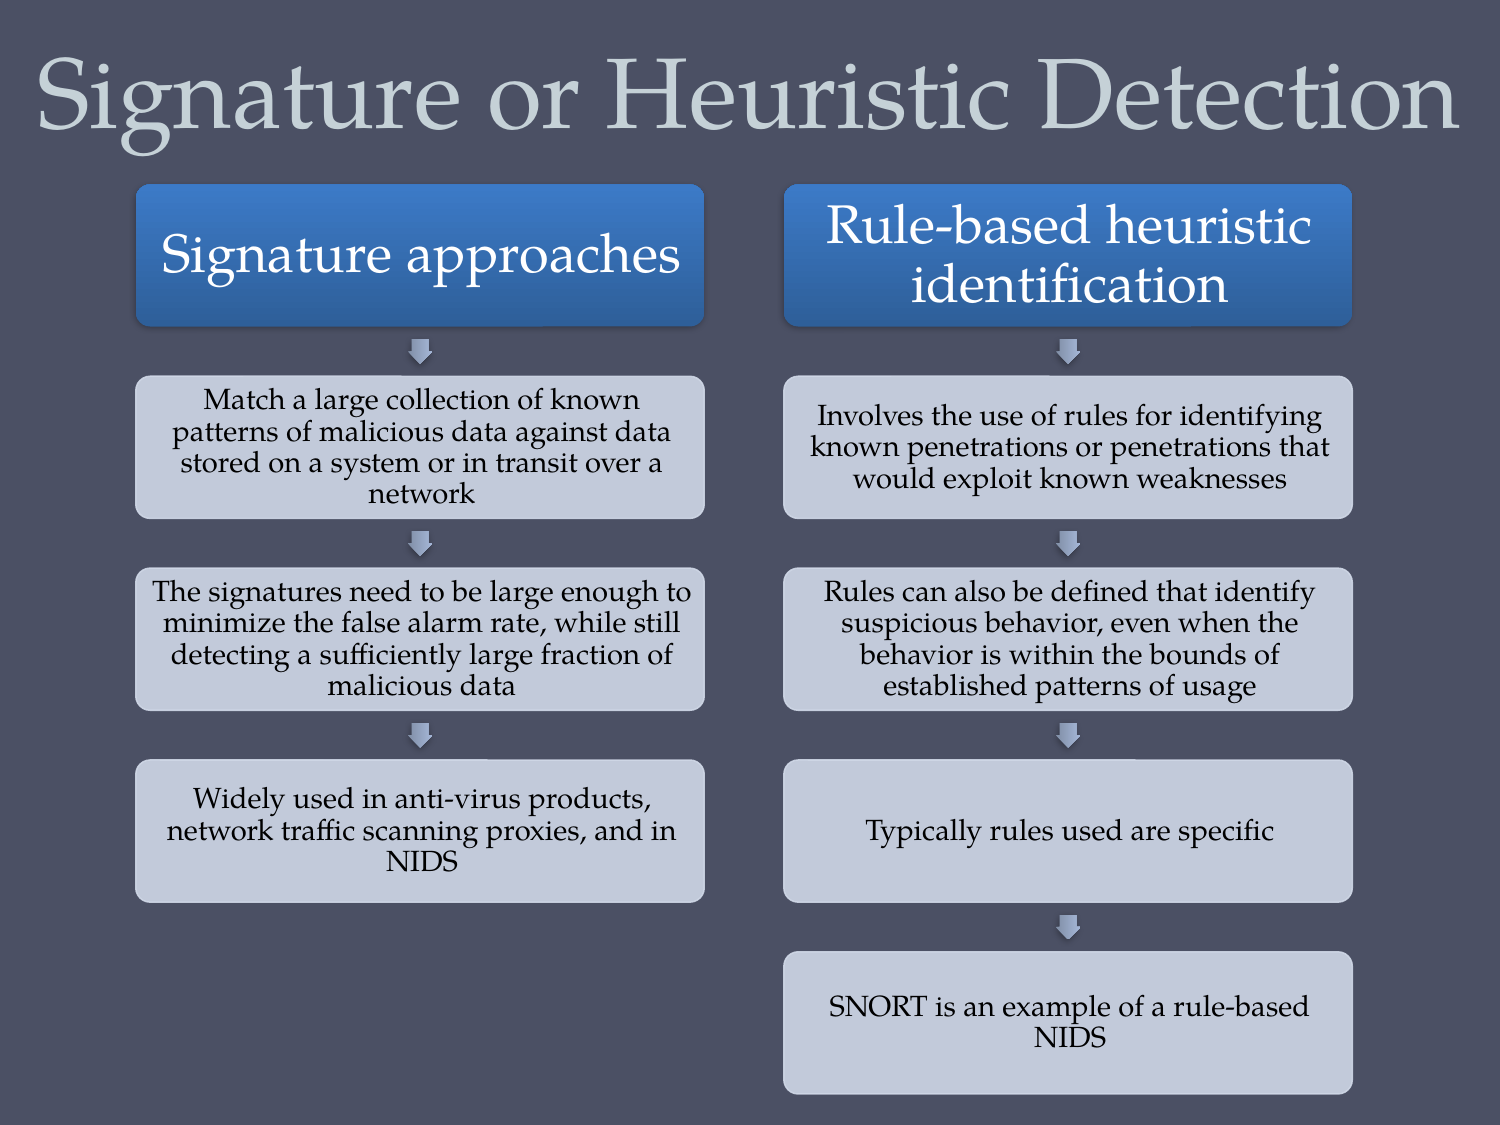

Signature or Heuristic Detection
Signature approaches
Rule-based heuristic identification

Match a large collection of known patterns of malicious data against data stored on a system or in transit over a network
Involves the use of rules for identifying known penetrations or penetrations that would exploit known weaknesses

The signatures need to be large enough to minimize the false alarm rate, while still detecting a sufficiently large fraction of malicious data
Rules can also be defined that identify suspicious behavior, even when the behavior is within the bounds of established patterns of usage

Widely used in anti-virus products, network traffic scanning proxies, and in NIDS
Typically rules used are specific

SNORT is an example of a rule-based NIDS